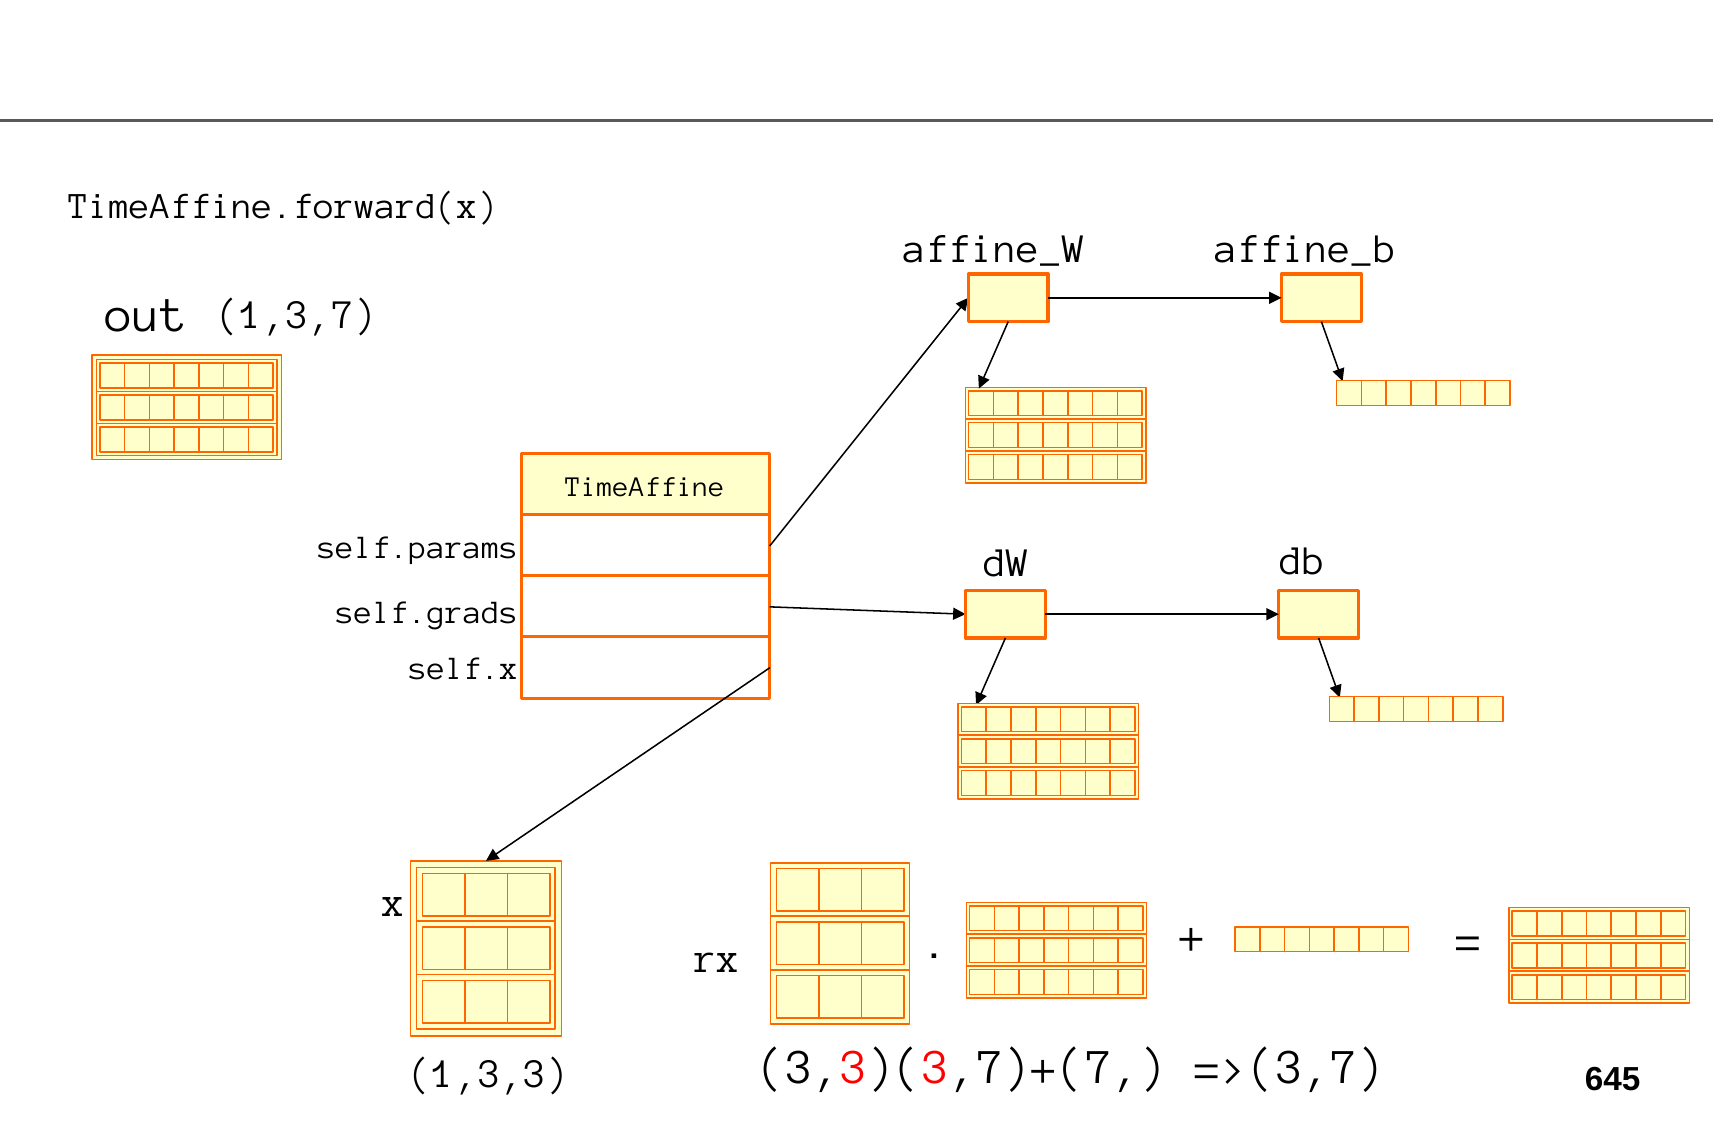

TimeAffine.forward(x)
affine_b
affine_W

out
(1,3,7)

TimeAffine

self.params
db
dW

self.grads

self.x

x

+
=
.

rx

(3,3)(3,7)+(7,) =>(3,7)
(1,3,3)